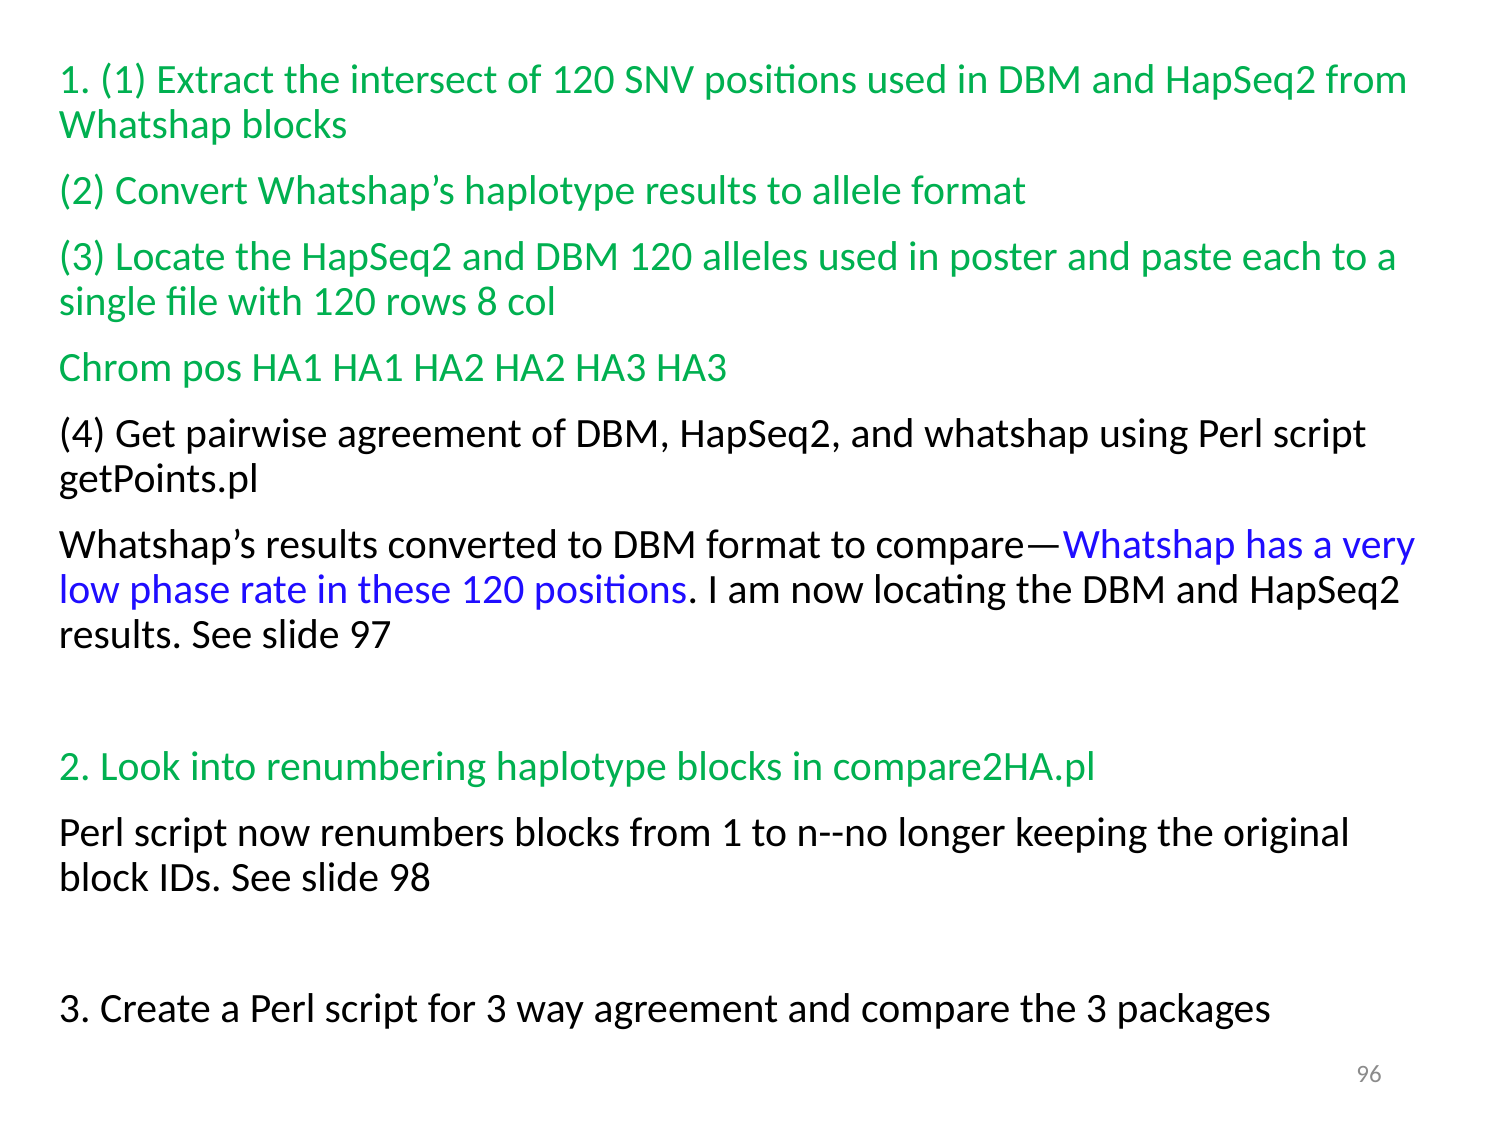

1. (1) Extract the intersect of 120 SNV positions used in DBM and HapSeq2 from Whatshap blocks
(2) Convert Whatshap’s haplotype results to allele format
(3) Locate the HapSeq2 and DBM 120 alleles used in poster and paste each to a single file with 120 rows 8 col
Chrom pos HA1 HA1 HA2 HA2 HA3 HA3
(4) Get pairwise agreement of DBM, HapSeq2, and whatshap using Perl script getPoints.pl
Whatshap’s results converted to DBM format to compare—Whatshap has a very low phase rate in these 120 positions. I am now locating the DBM and HapSeq2 results. See slide 97

2. Look into renumbering haplotype blocks in compare2HA.pl
Perl script now renumbers blocks from 1 to n--no longer keeping the original block IDs. See slide 98

3. Create a Perl script for 3 way agreement and compare the 3 packages

96